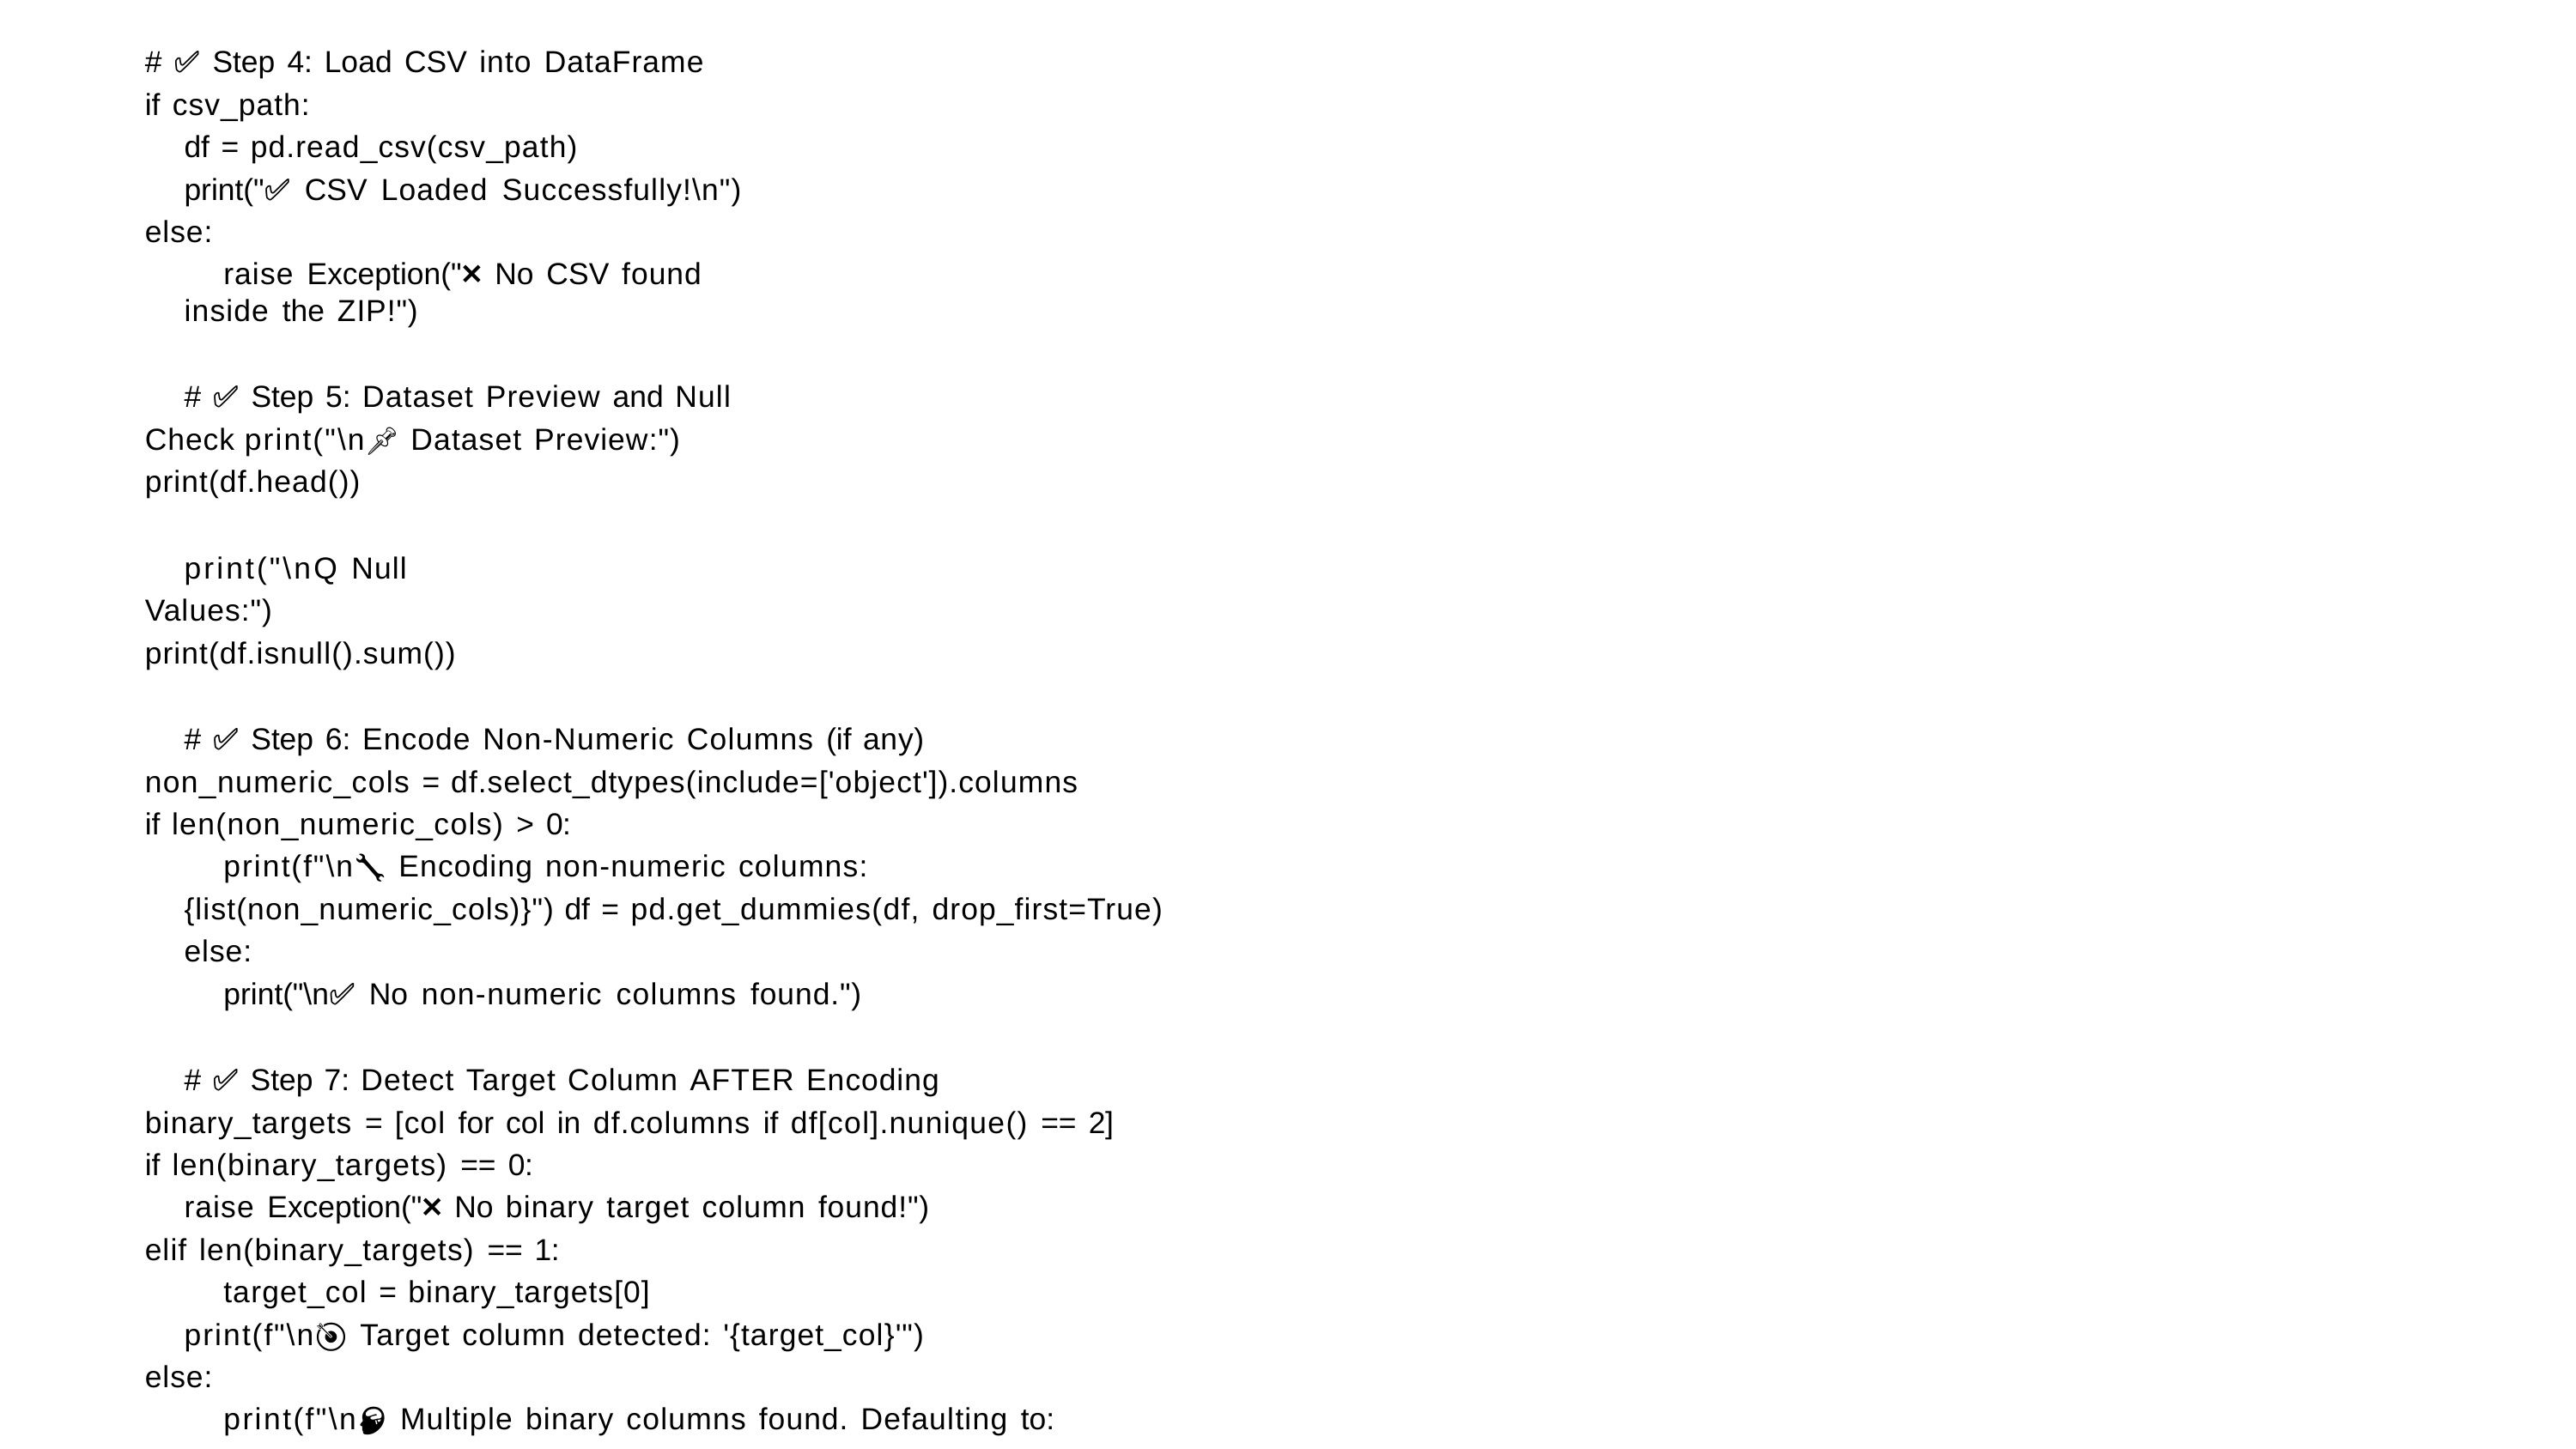

# ✅ Step 4: Load CSV into DataFrame if csv_path:
df = pd.read_csv(csv_path)
print("✅ CSV Loaded Successfully!\n") else:
raise Exception("❌ No CSV found inside the ZIP!")

# ✅ Step 5: Dataset Preview and Null Check print("\n📌 Dataset Preview:") print(df.head())

print("\nQ Null Values:") print(df.isnull().sum())

# ✅ Step 6: Encode Non-Numeric Columns (if any) non_numeric_cols = df.select_dtypes(include=['object']).columns if len(non_numeric_cols) > 0:
print(f"\n🔧 Encoding non-numeric columns: {list(non_numeric_cols)}") df = pd.get_dummies(df, drop_first=True)
else:
print("\n✅ No non-numeric columns found.")

# ✅ Step 7: Detect Target Column AFTER Encoding binary_targets = [col for col in df.columns if df[col].nunique() == 2] if len(binary_targets) == 0:
raise Exception("❌ No binary target column found!") elif len(binary_targets) == 1:
target_col = binary_targets[0]
print(f"\n🎯 Target column detected: '{target_col}'") else:
print(f"\n🧠 Multiple binary columns found. Defaulting to: '{binary_targets[0]}'") print("Others:", binary_targets)
target_col = binary_targets[0]